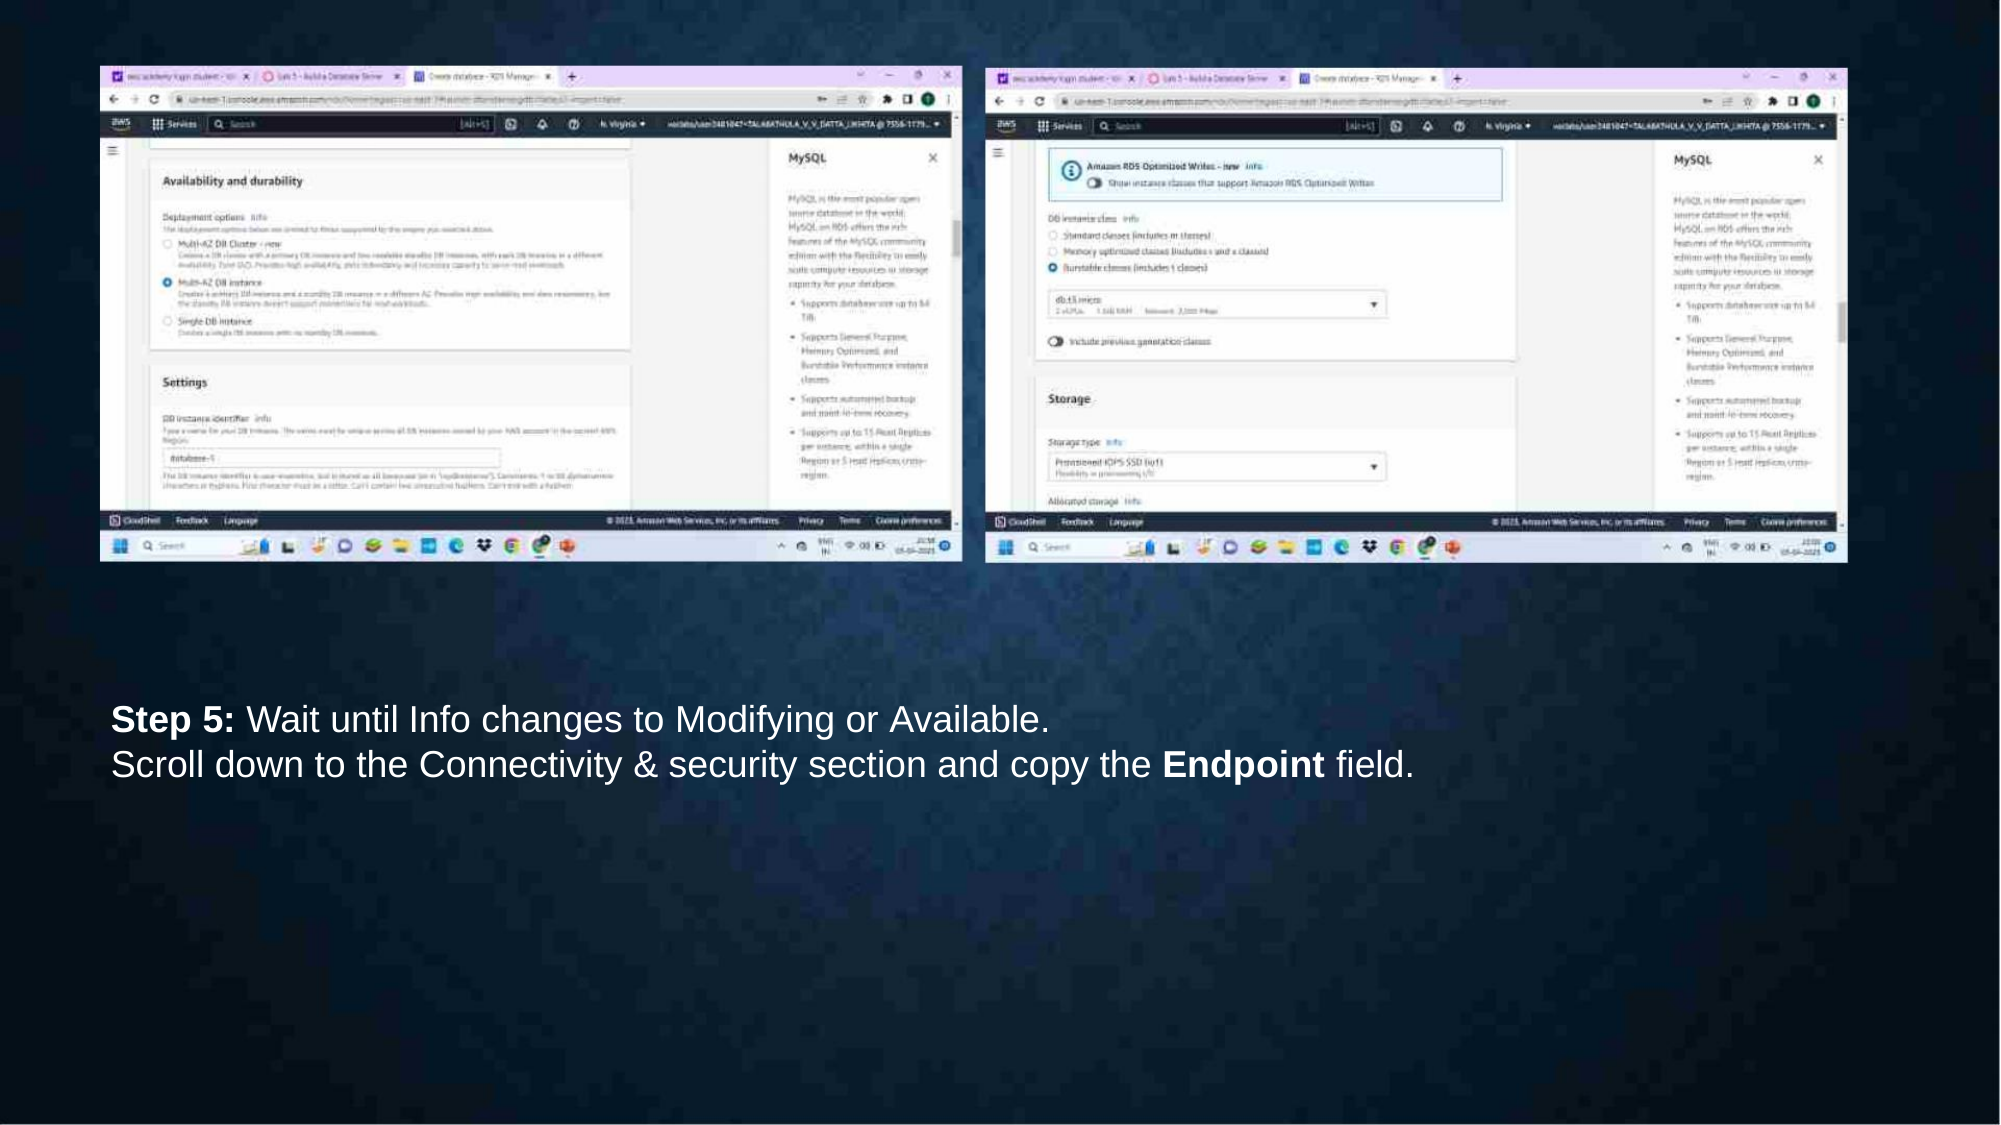

Step 5: Wait until Info changes to Modifying or Available.
Scroll down to the Connectivity & security section and copy the Endpoint field.